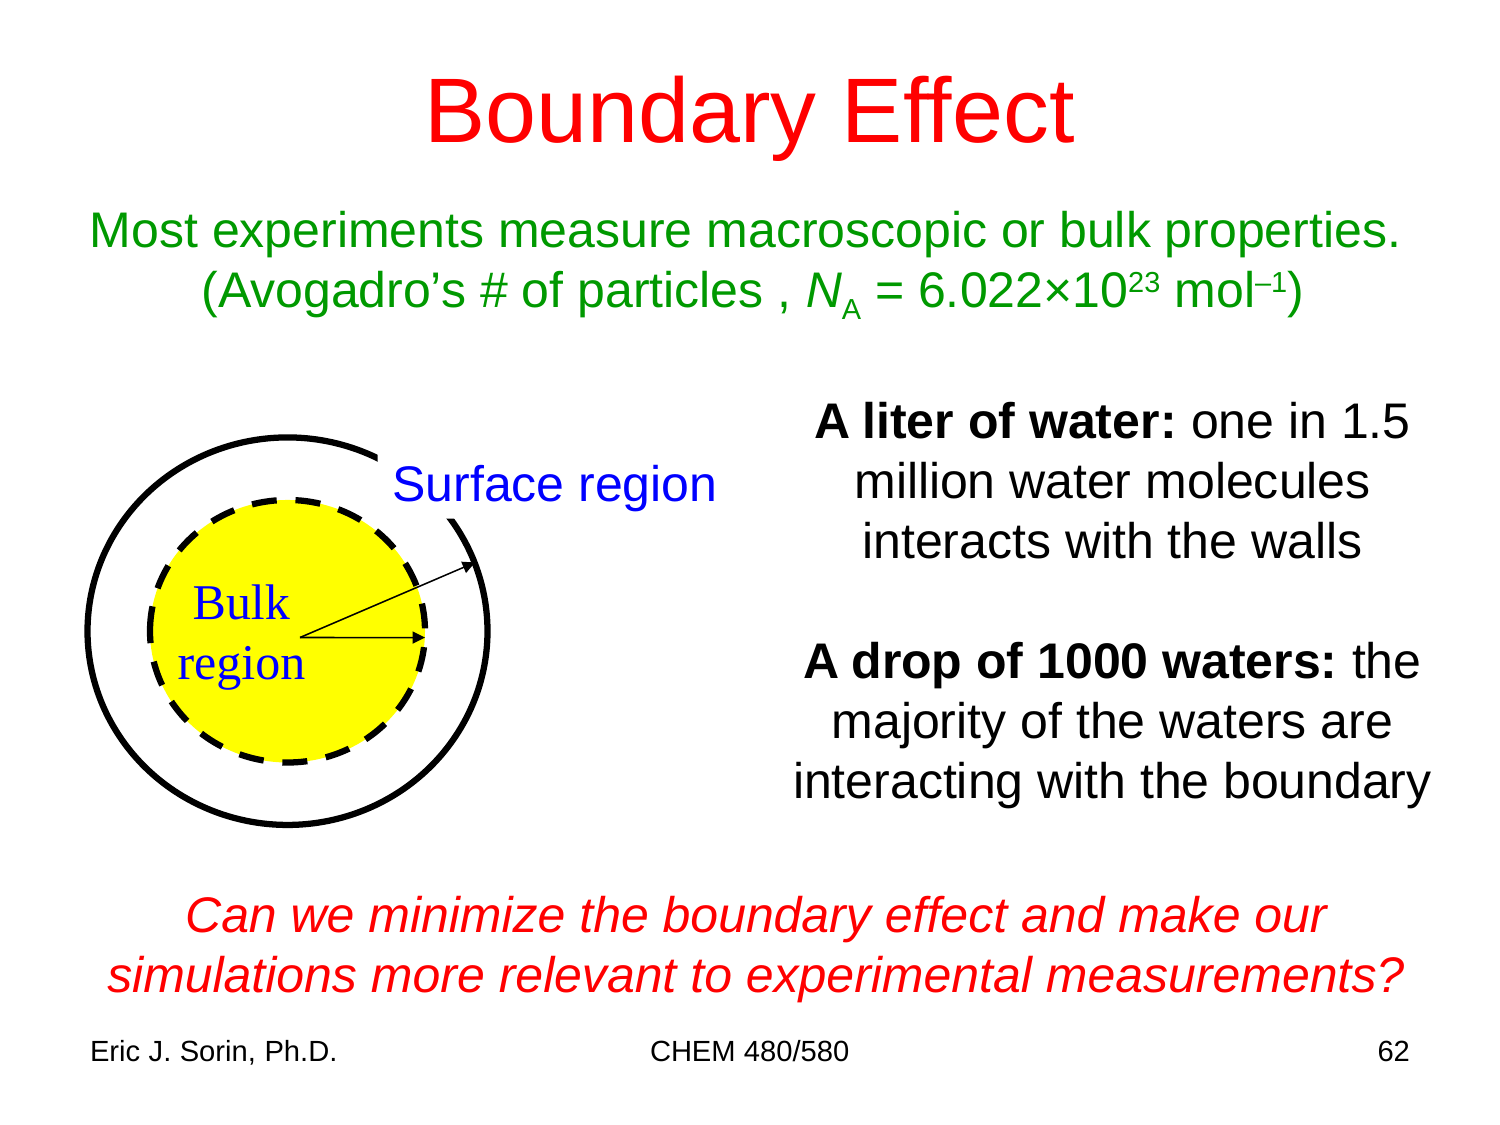

# Boundary Effect
Most experiments measure macroscopic or bulk properties.
(Avogadro’s # of particles , NA = 6.022×1023 mol–1)
A liter of water: one in 1.5 million water molecules interacts with the walls

A drop of 1000 waters: the majority of the waters are interacting with the boundary

Surface region

Bulk
region

Can we minimize the boundary effect and make our simulations more relevant to experimental measurements?
Eric J. Sorin, Ph.D.
CHEM 480/580
62